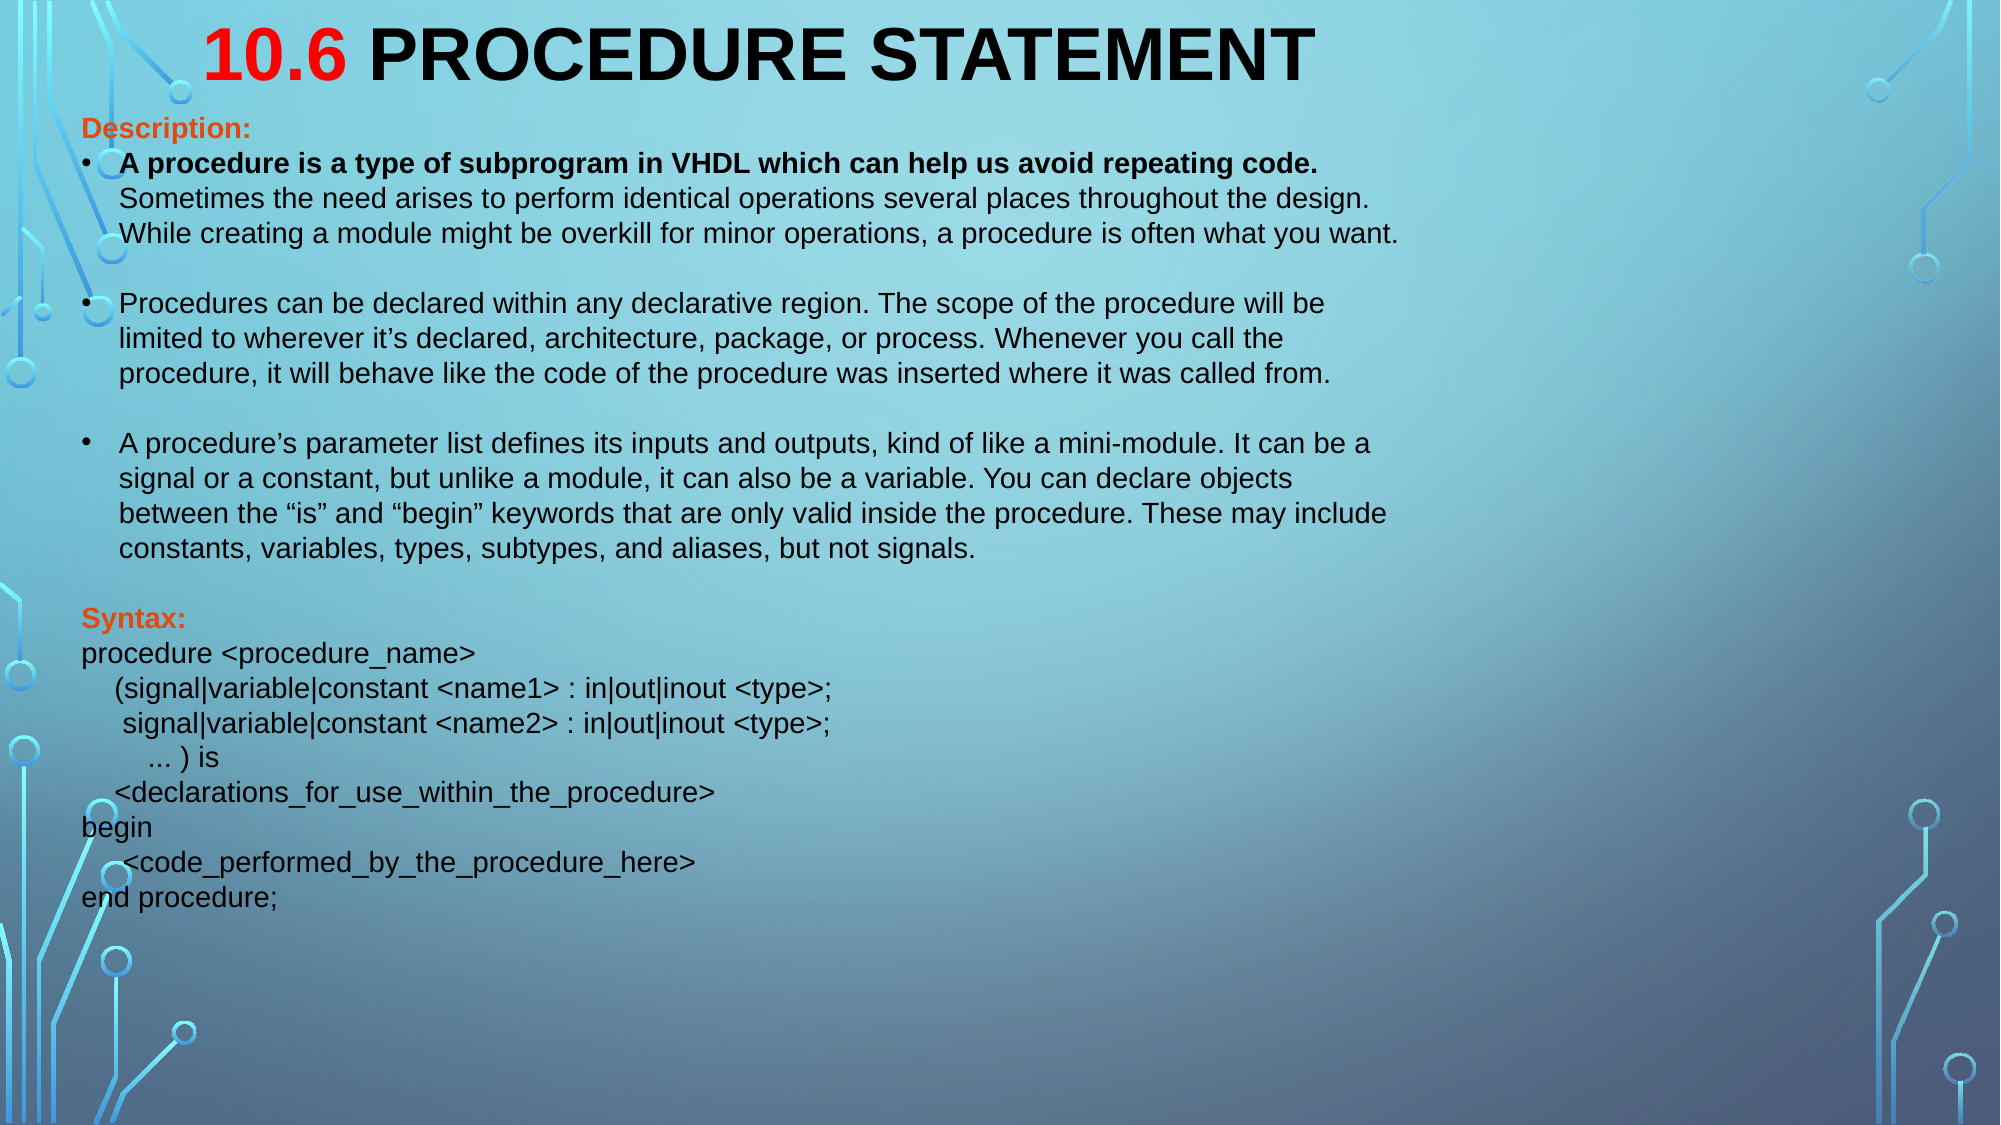

# 10.6 procedure statement
Description:
A procedure is a type of subprogram in VHDL which can help us avoid repeating code. Sometimes the need arises to perform identical operations several places throughout the design. While creating a module might be overkill for minor operations, a procedure is often what you want.

Procedures can be declared within any declarative region. The scope of the procedure will be limited to wherever it’s declared, architecture, package, or process. Whenever you call the procedure, it will behave like the code of the procedure was inserted where it was called from.

A procedure’s parameter list defines its inputs and outputs, kind of like a mini-module. It can be a signal or a constant, but unlike a module, it can also be a variable. You can declare objects between the “is” and “begin” keywords that are only valid inside the procedure. These may include constants, variables, types, subtypes, and aliases, but not signals.

Syntax:
procedure <procedure_name>
    (signal|variable|constant <name1> : in|out|inout <type>;
     signal|variable|constant <name2> : in|out|inout <type>;
        ... ) is
    <declarations_for_use_within_the_procedure>
begin
     <code_performed_by_the_procedure_here>
end procedure;